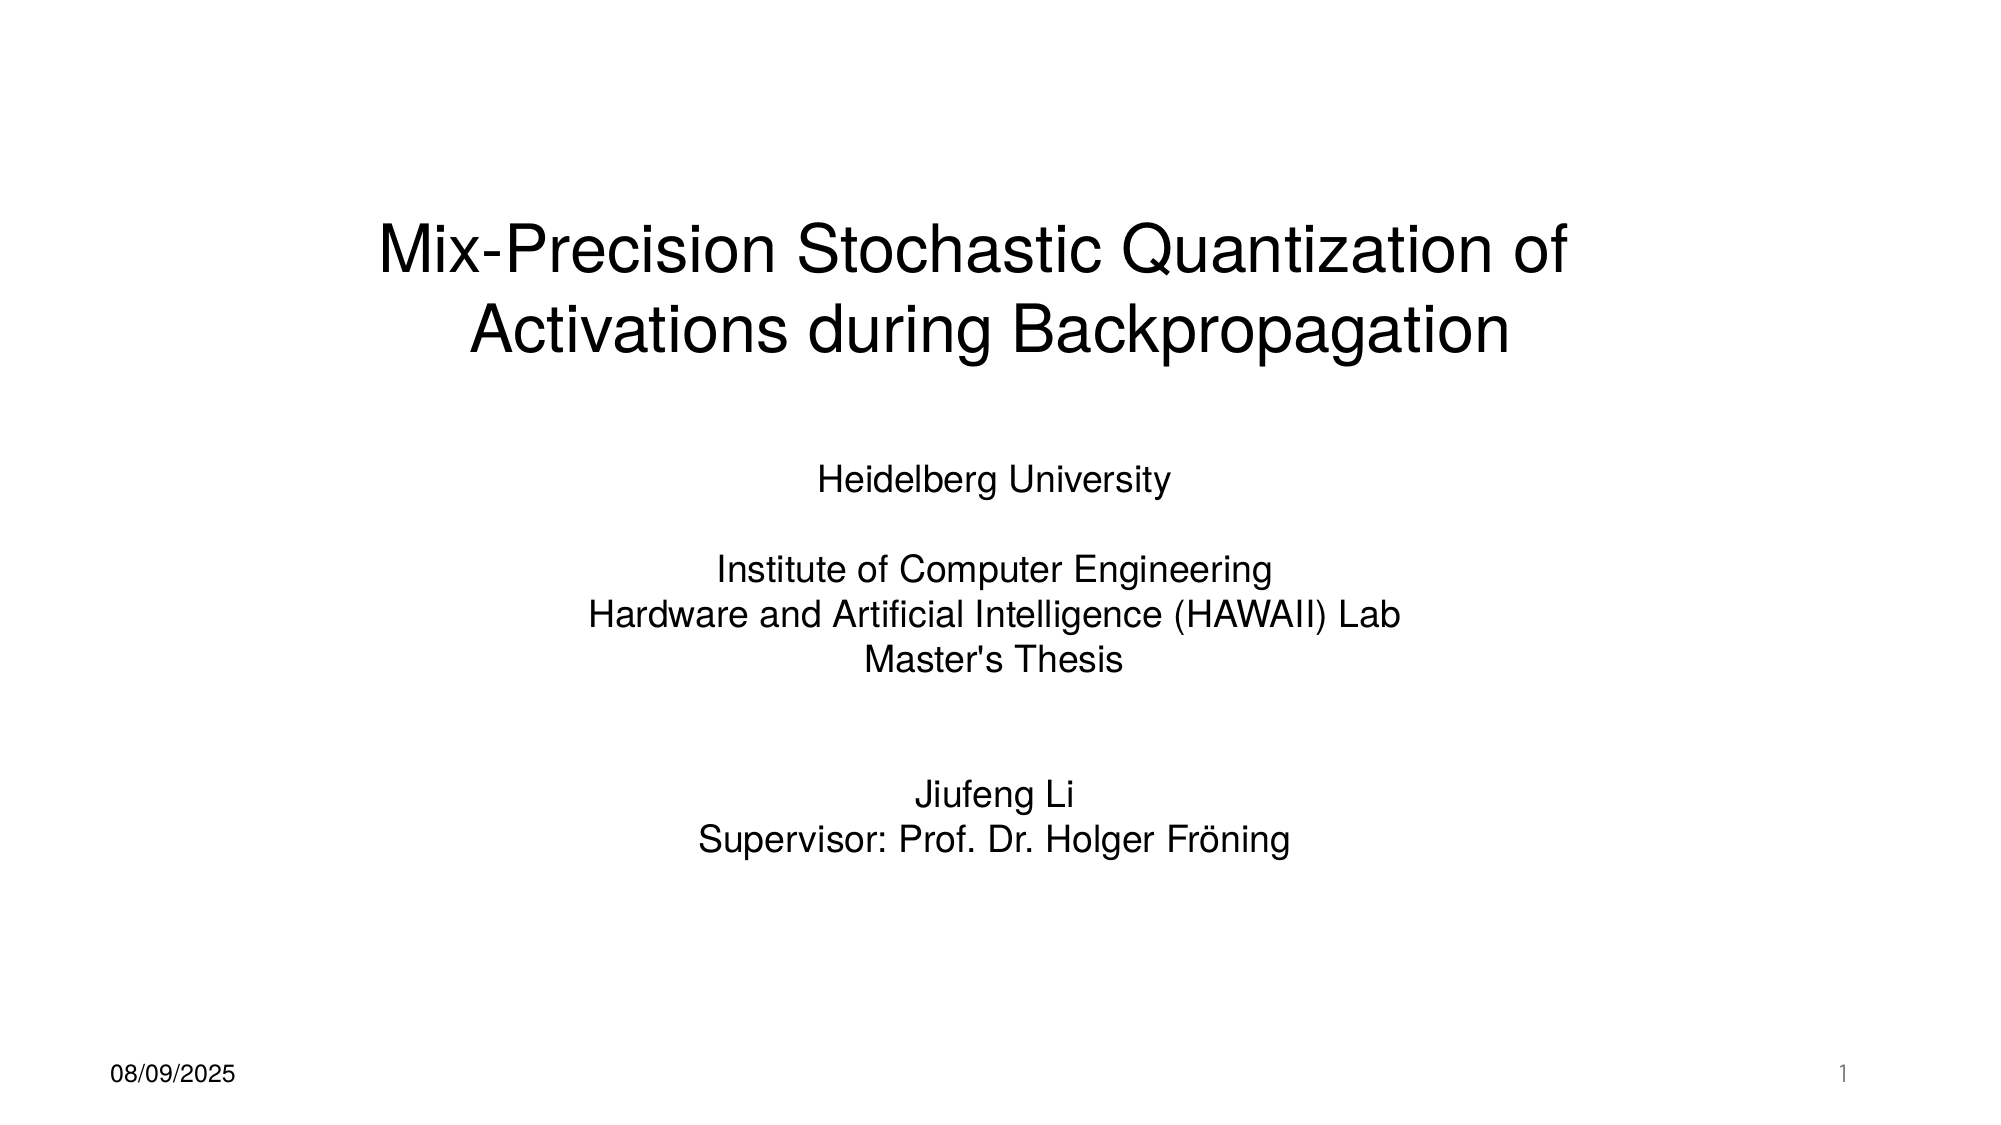

Mix-Precision Stochastic Quantization of
Activations during Backpropagation
Heidelberg University

Institute of Computer Engineering
Hardware and Artificial Intelligence (HAWAII) Lab
Master's Thesis
Jiufeng Li
Supervisor: Prof. Dr. Holger Fröning
1
08/09/2025